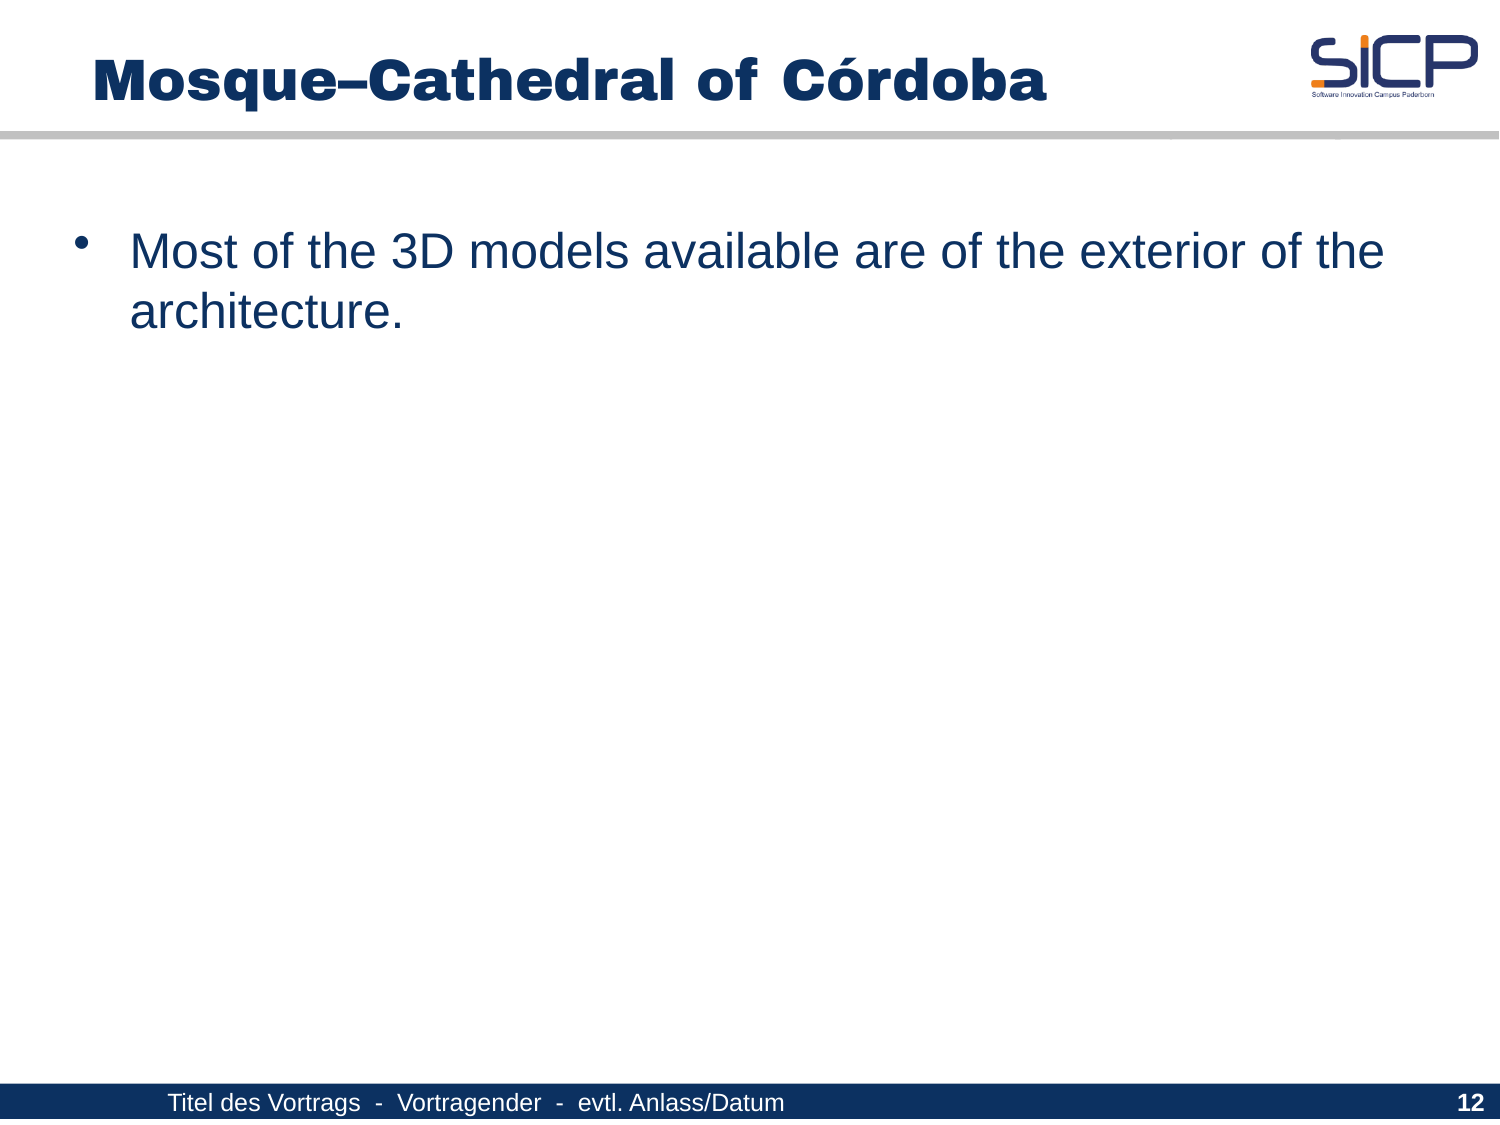

# Mosque–Cathedral of Córdoba
Most of the 3D models available are of the exterior of the  architecture.
Titel des Vortrags  -  Vortragender  -  evtl. Anlass/Datum
12